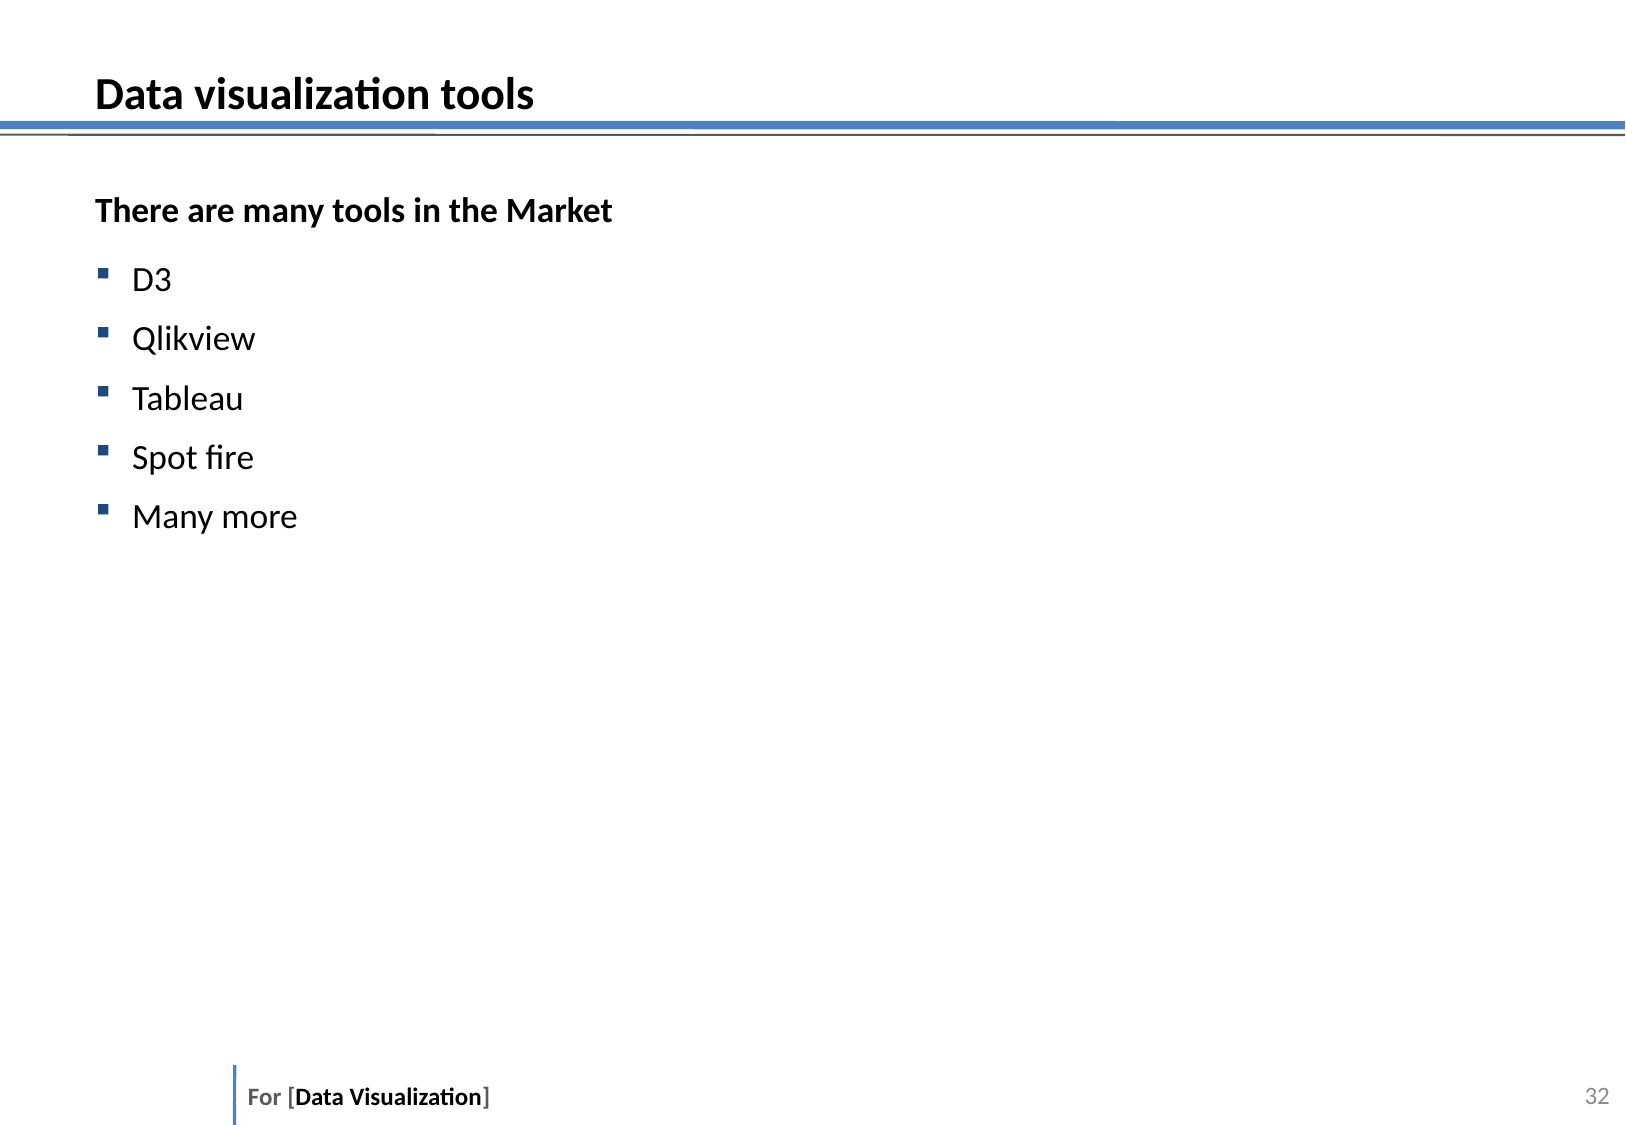

# Data visualization tools
There are many tools in the Market
D3
Qlikview
Tableau
Spot fire
Many more

32